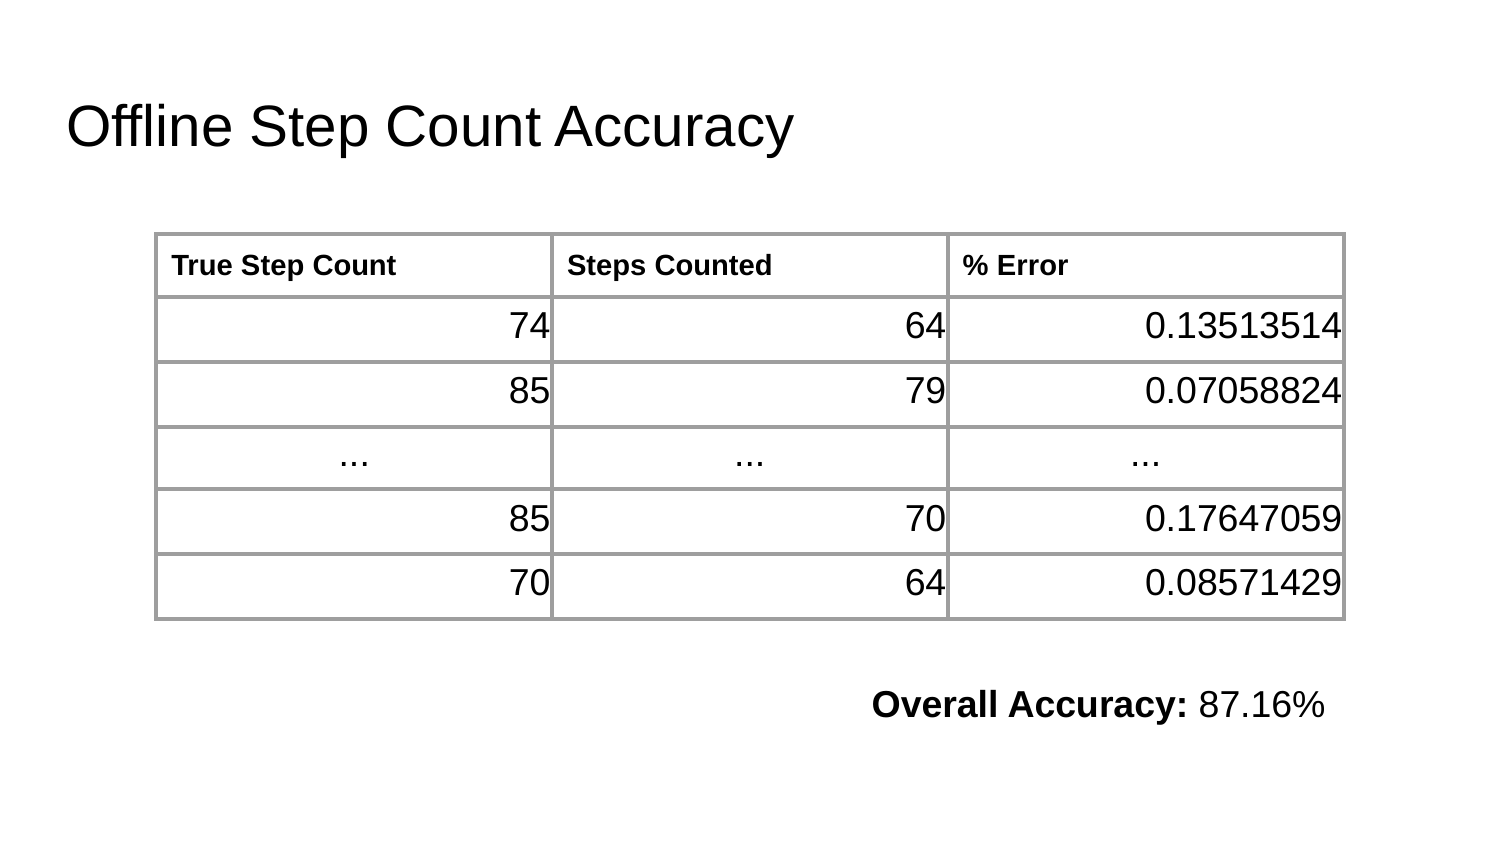

# Offline Step Count Accuracy
| True Step Count | Steps Counted | % Error |
| --- | --- | --- |
| 74 | 64 | 0.13513514 |
| 85 | 79 | 0.07058824 |
| ... | ... | ... |
| 85 | 70 | 0.17647059 |
| 70 | 64 | 0.08571429 |
Overall Accuracy: 87.16%